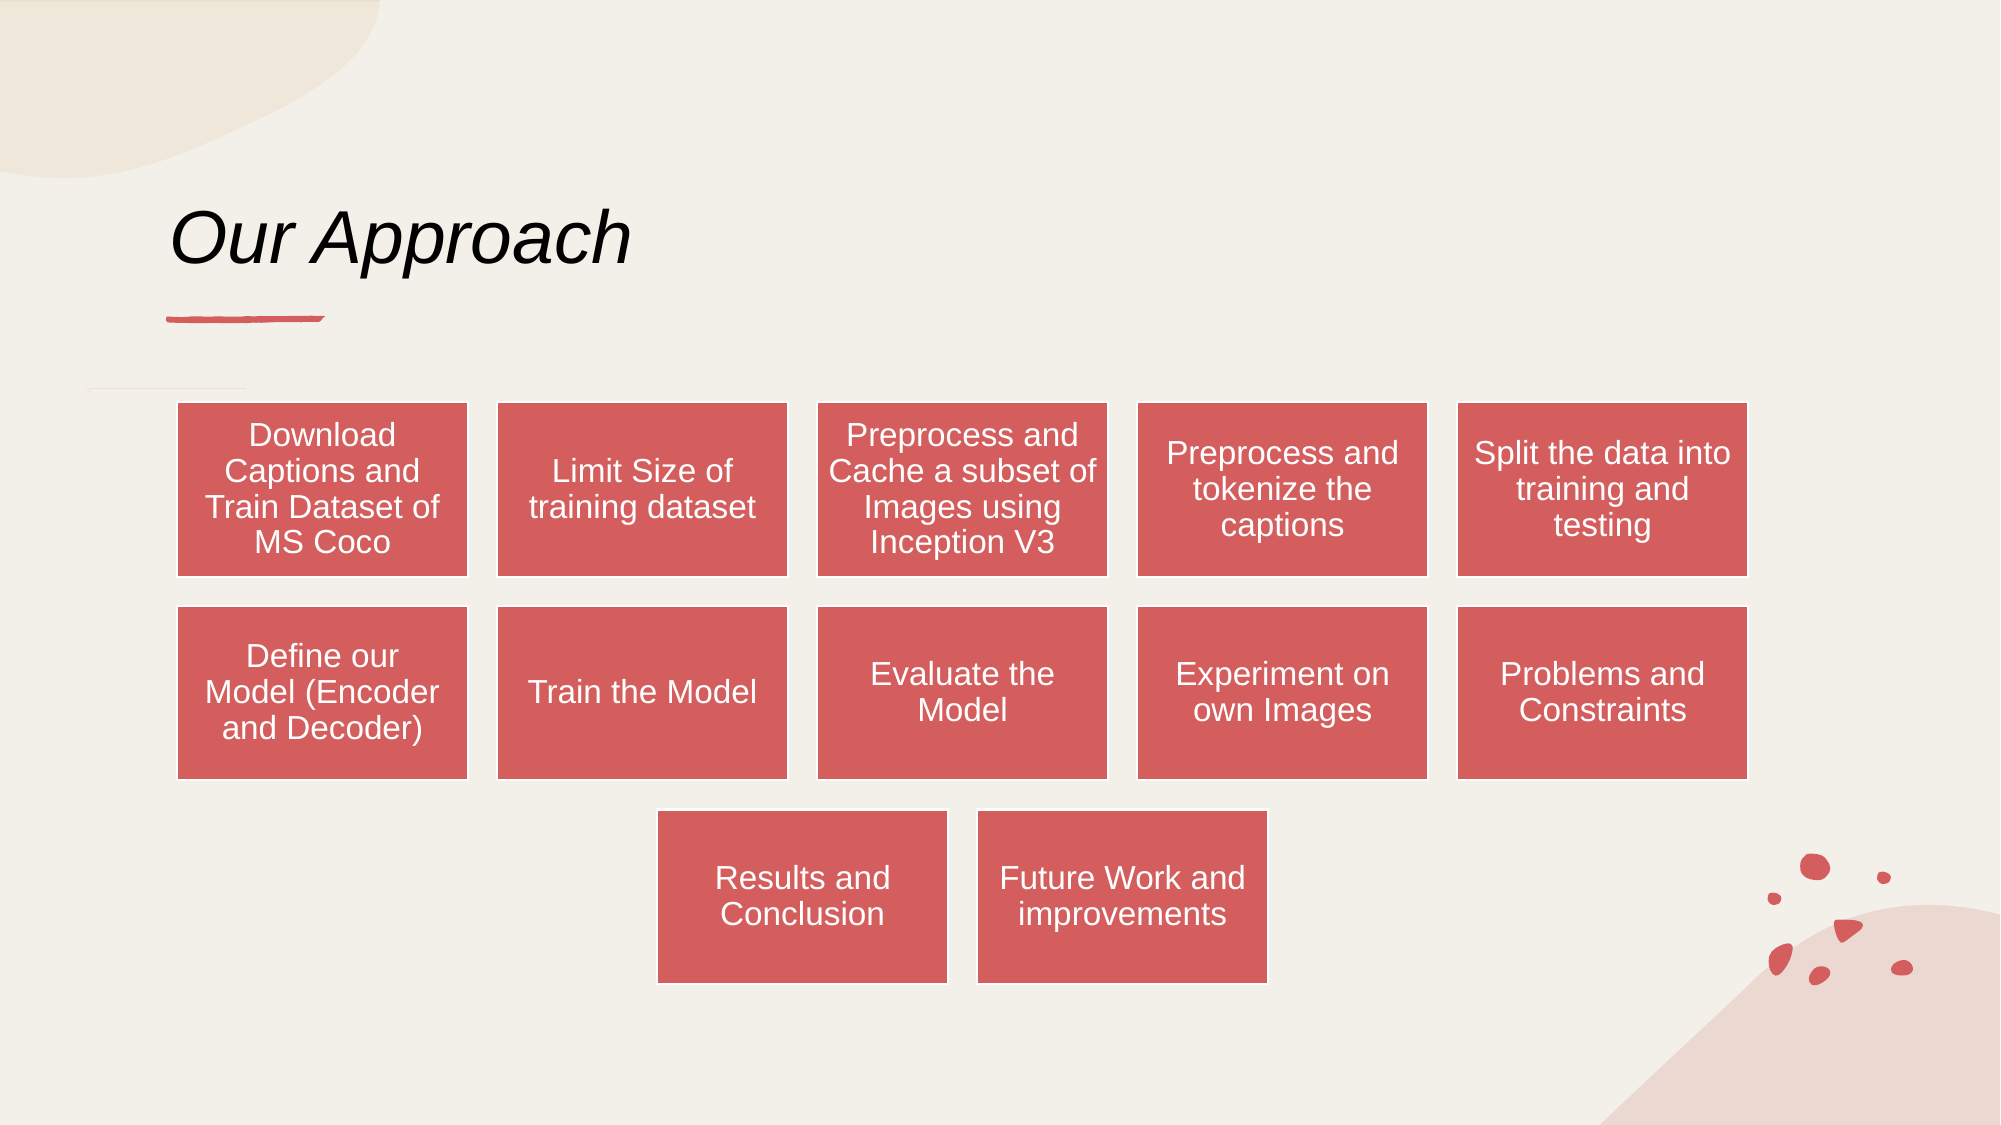

# Our Approach

Download Captions and Train Dataset of MS Coco
Limit Size of training dataset
Preprocess and Cache a subset of Images using Inception V3
Preprocess and tokenize the captions
Split the data into training and testing
Define our Model (Encoder and Decoder)
Train the Model
Evaluate the Model
Experiment on own Images
Problems and Constraints
Results and Conclusion
Future Work and improvements

21